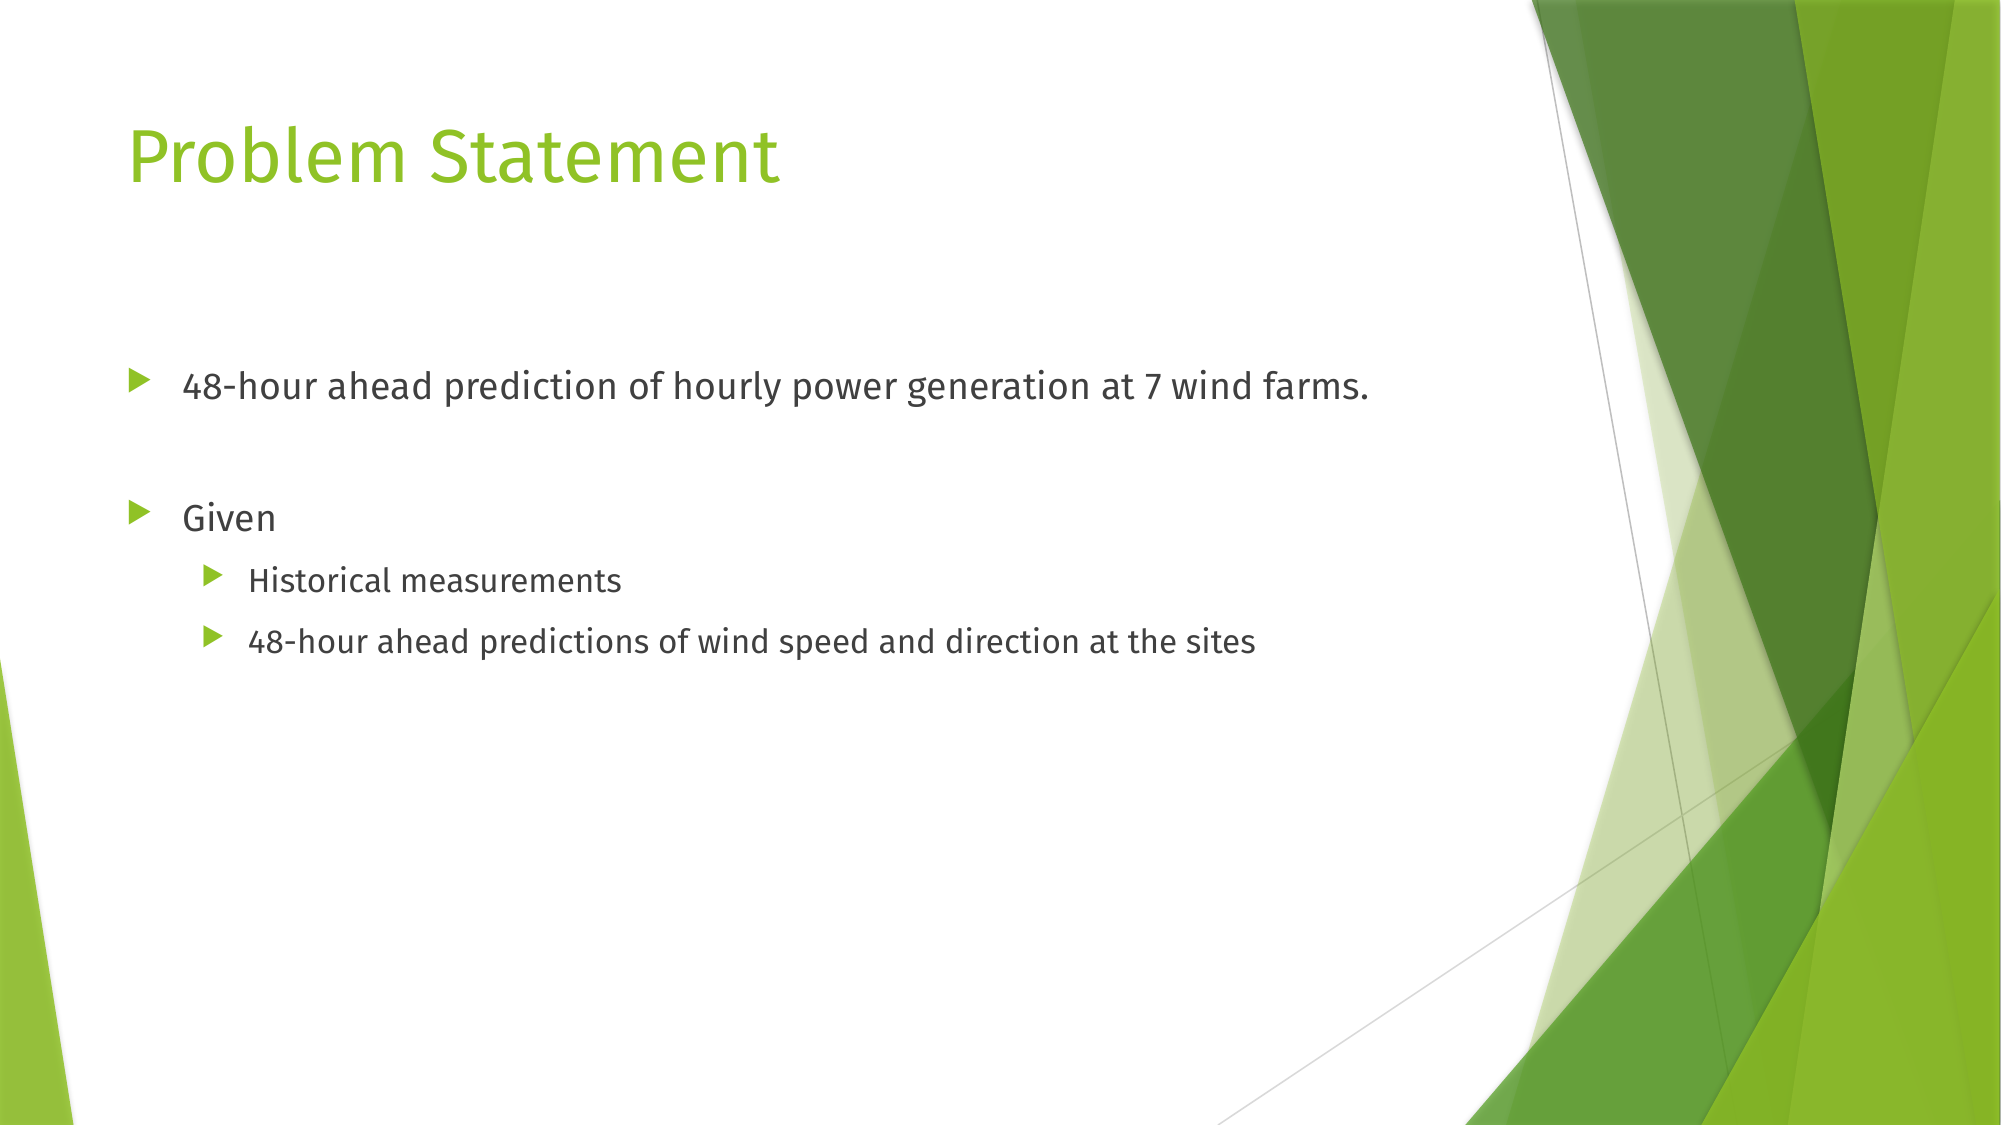

# Problem Statement
48-hour ahead prediction of hourly power generation at 7 wind farms.

Given
Historical measurements
48-hour ahead predictions of wind speed and direction at the sites